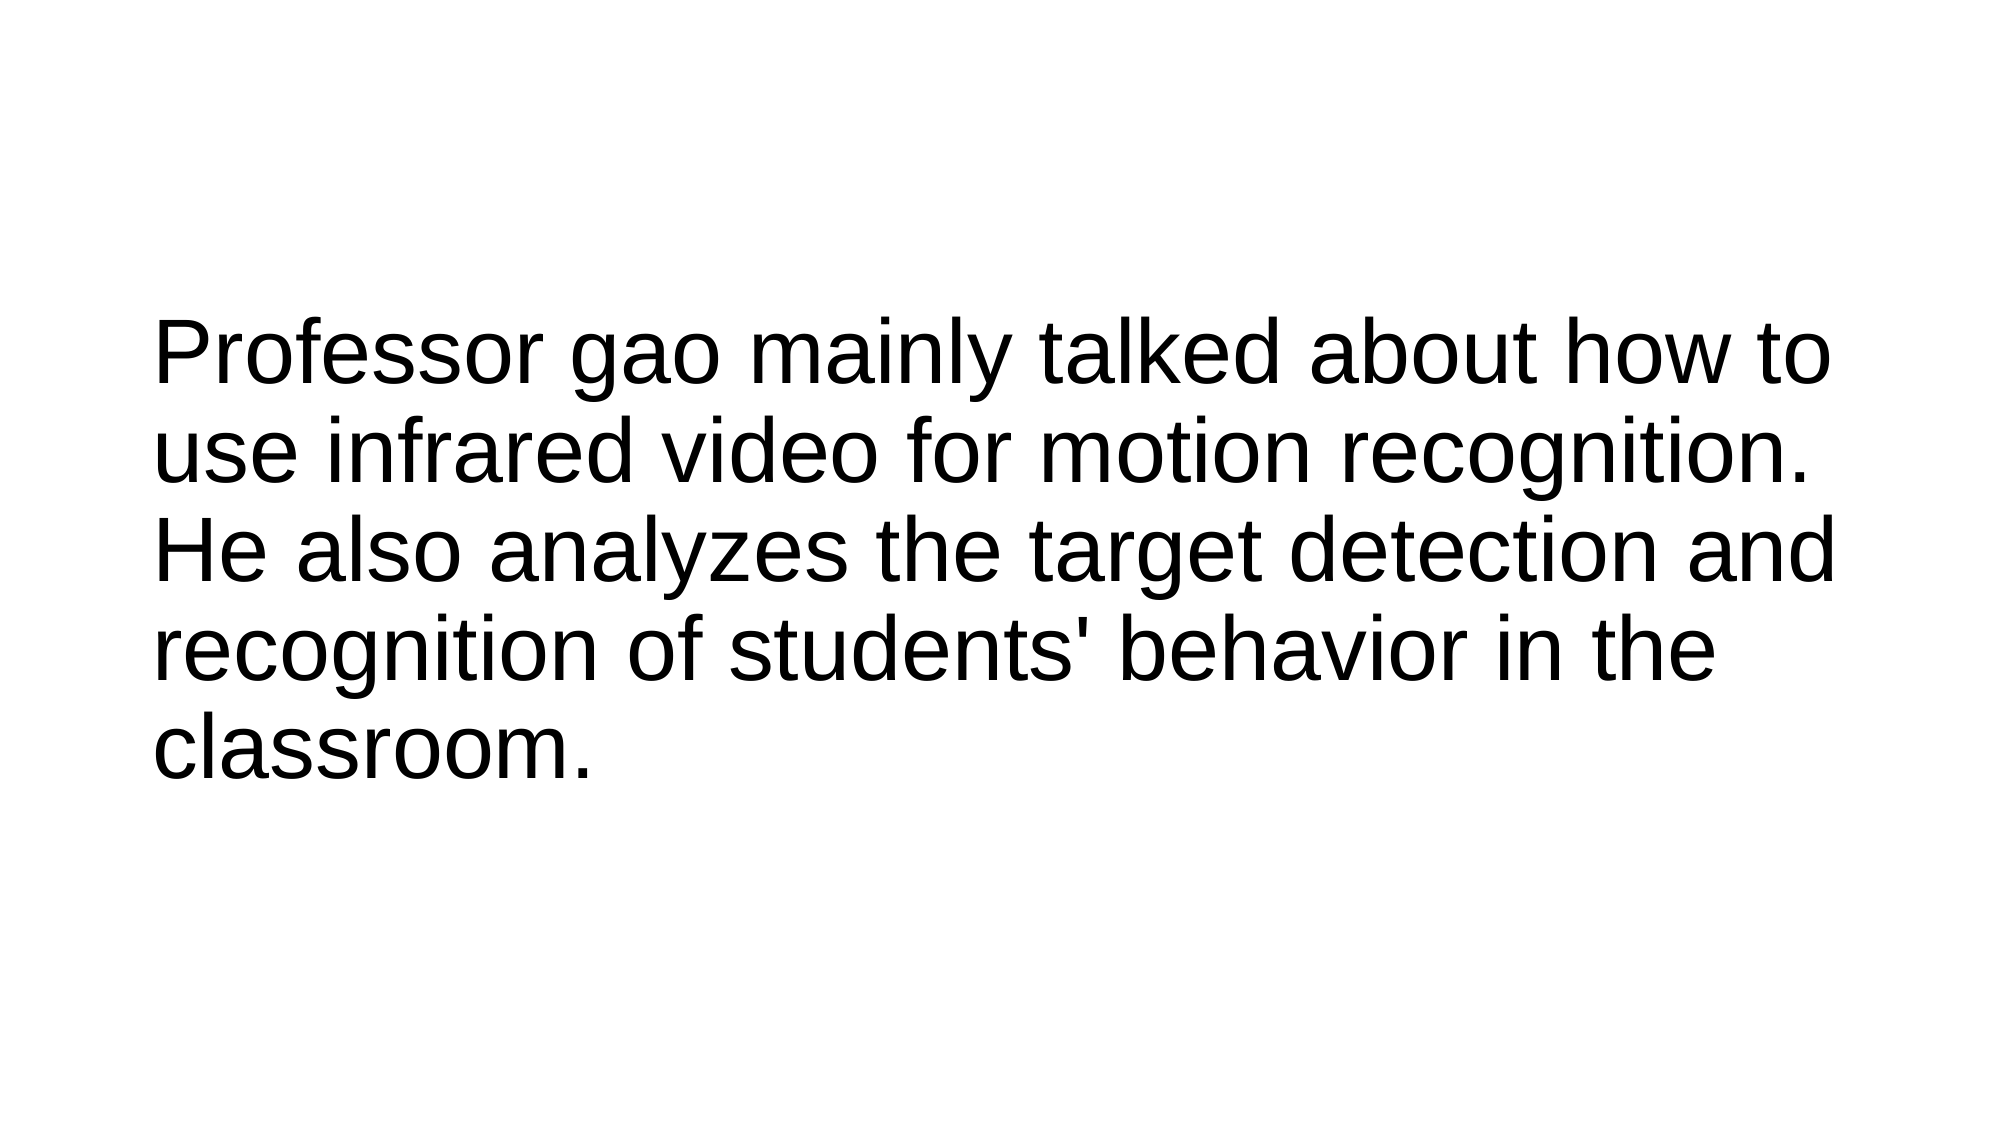

# Professor gao mainly talked about how to use infrared video for motion recognition. He also analyzes the target detection and recognition of students' behavior in the classroom.